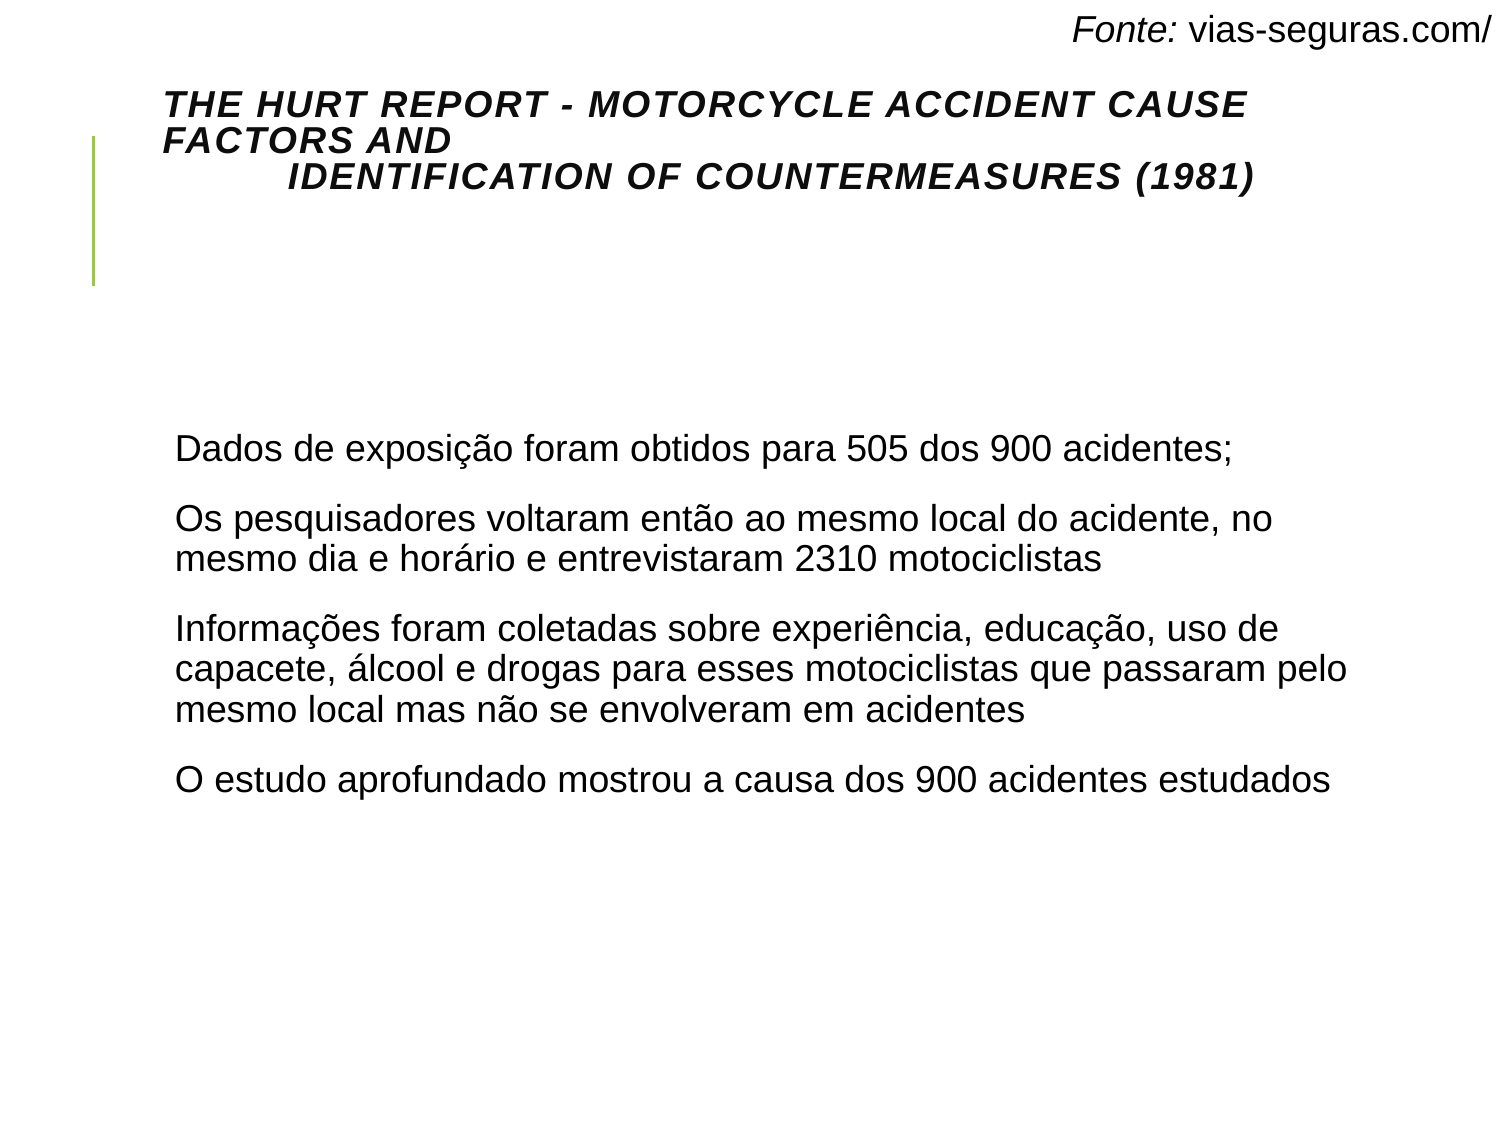

# The Hurt Report - Motorcycle Accident Cause Factors and Identification of Countermeasures (1981)
Dados de exposição foram obtidos para 505 dos 900 acidentes;
Os pesquisadores voltaram então ao mesmo local do acidente, no mesmo dia e horário e entrevistaram 2310 motociclistas
Informações foram coletadas sobre experiência, educação, uso de capacete, álcool e drogas para esses motociclistas que passaram pelo mesmo local mas não se envolveram em acidentes
O estudo aprofundado mostrou a causa dos 900 acidentes estudados